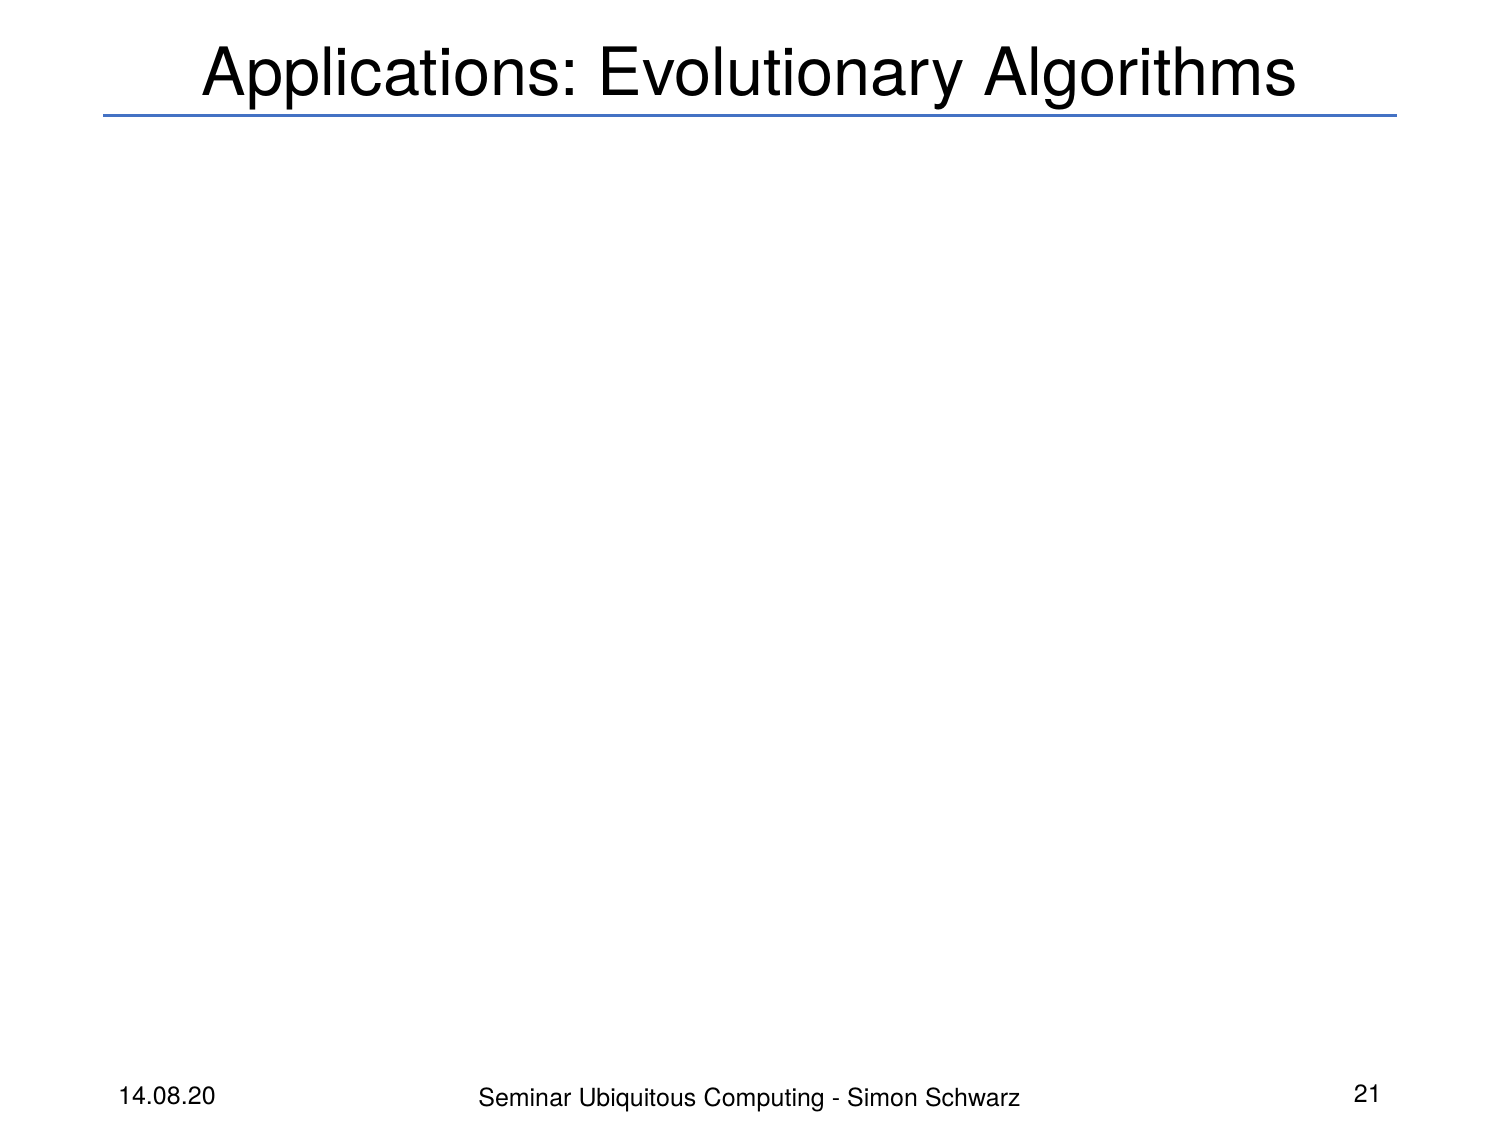

# Applications: Evolutionary Algorithms
14.08.20
21
Seminar Ubiquitous Computing - Simon Schwarz